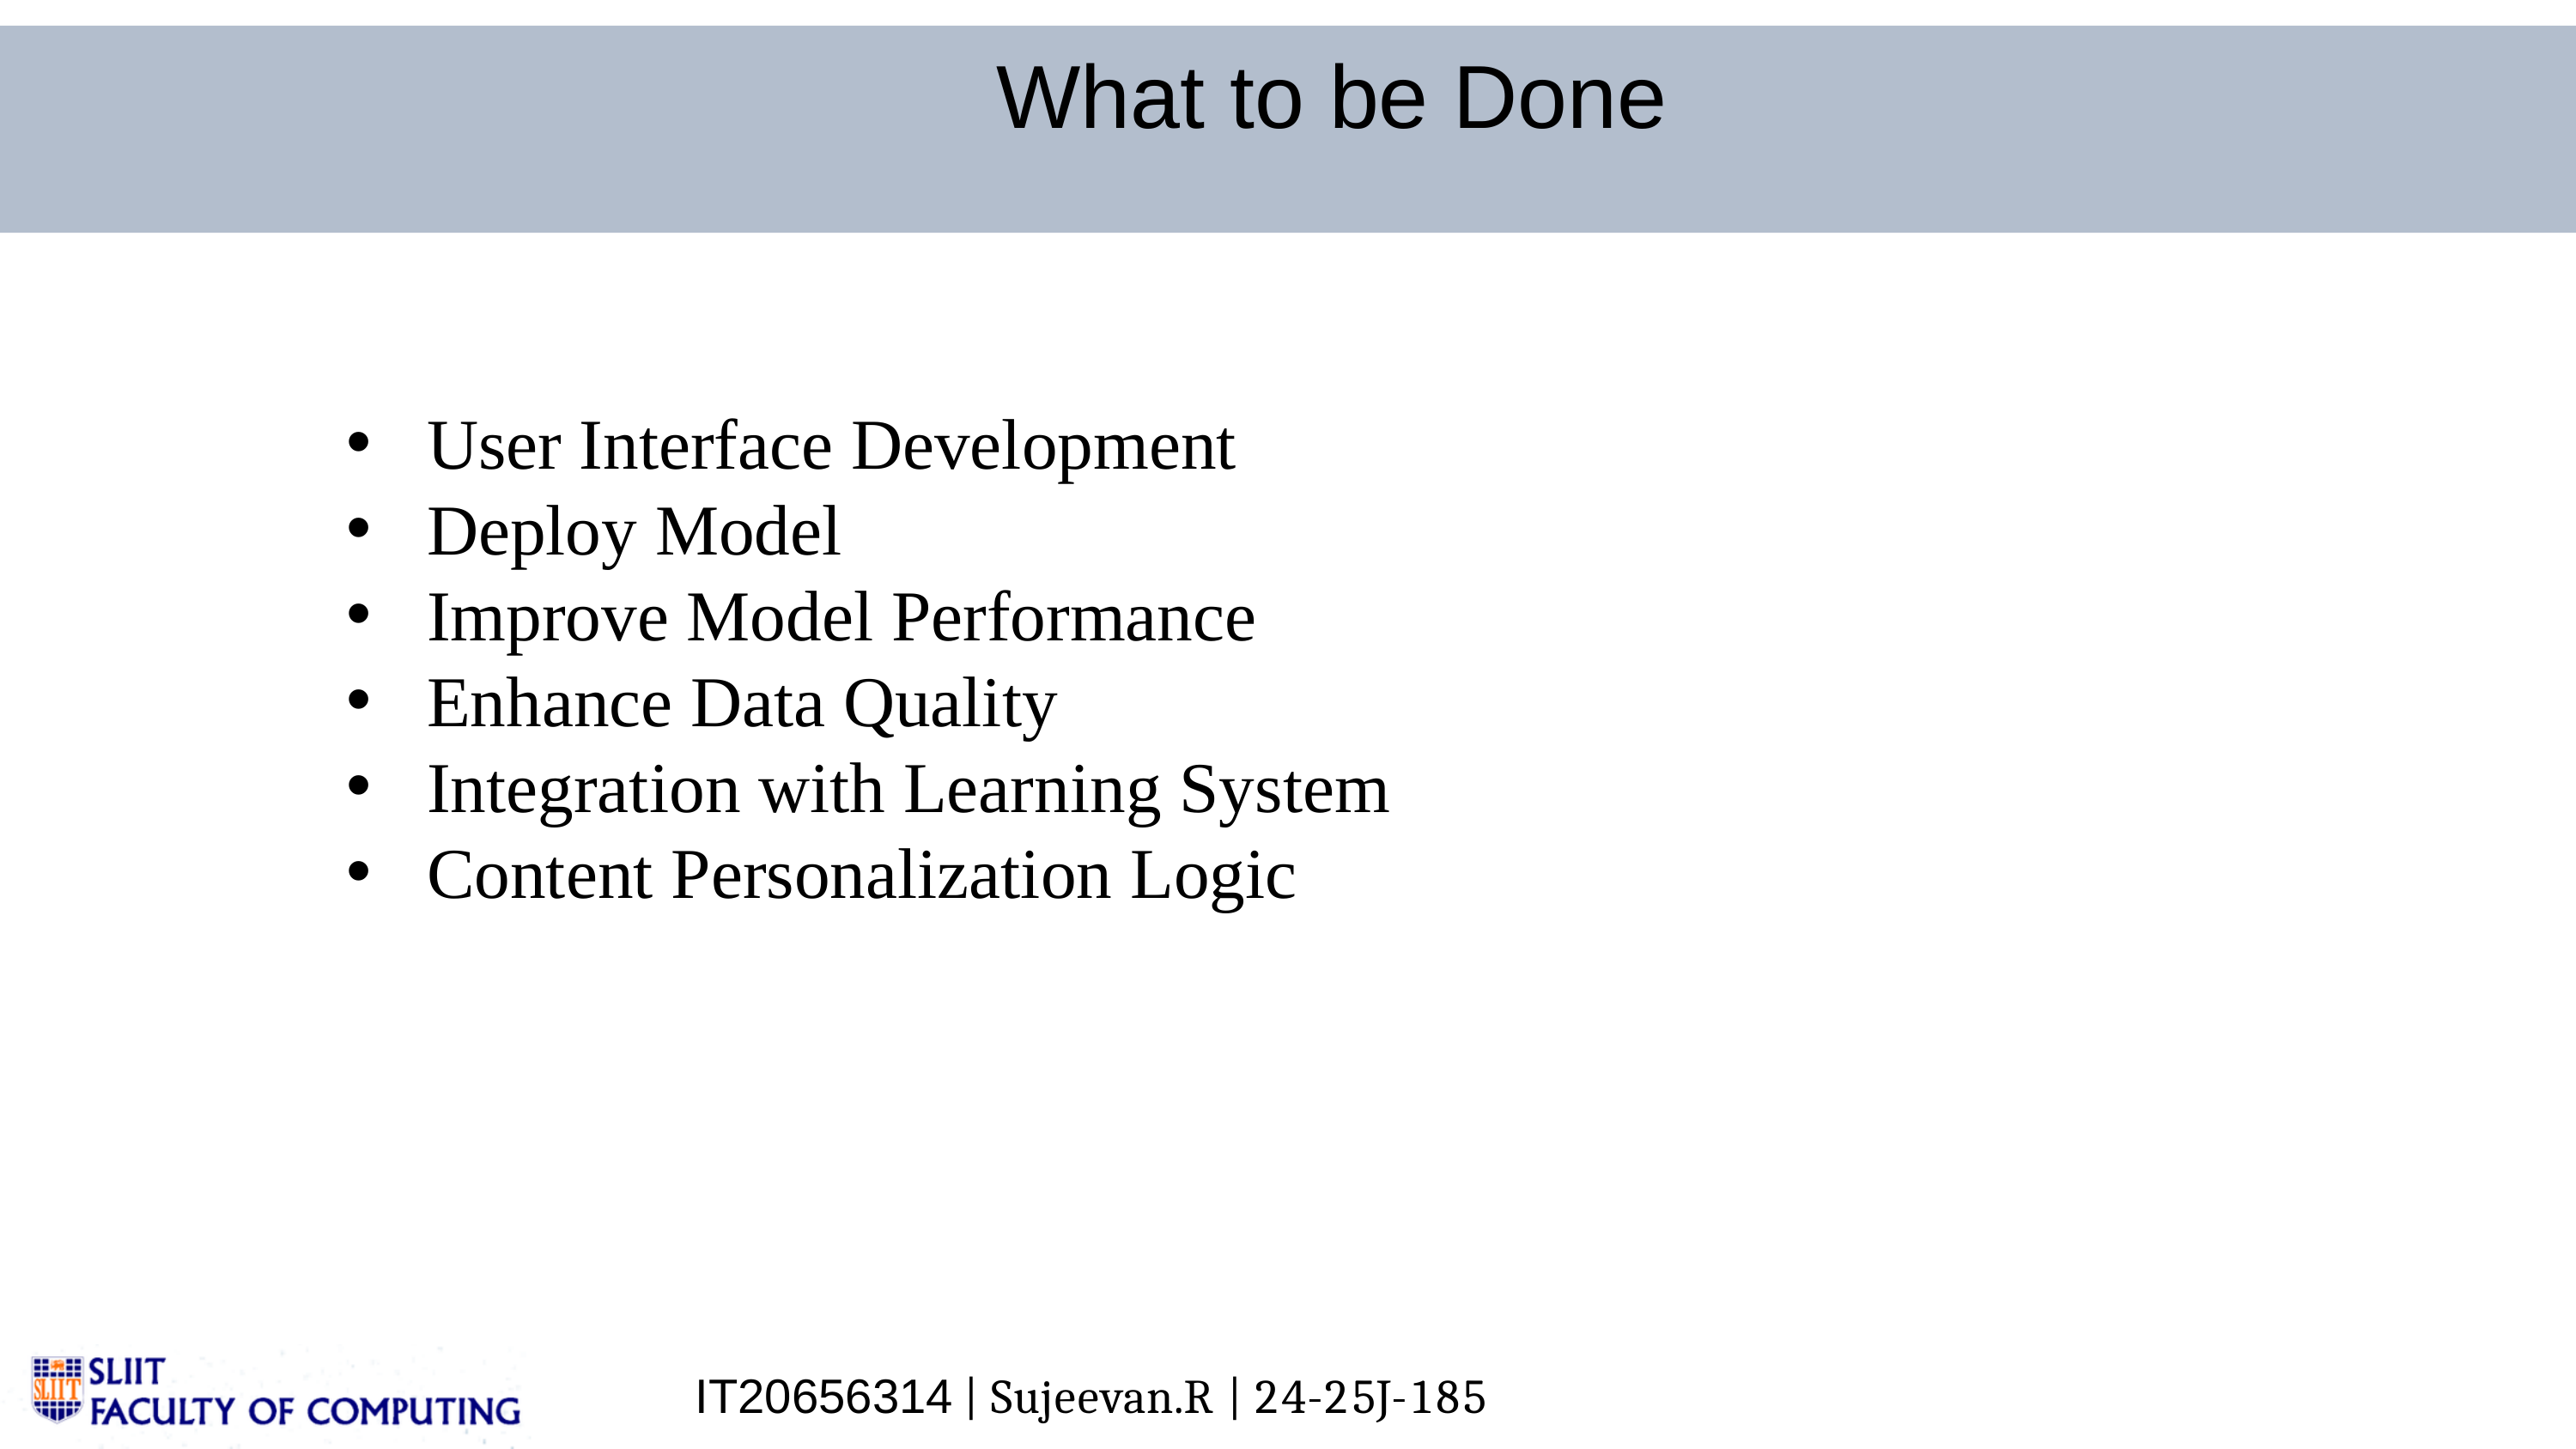

What to be Done
User Interface Development
Deploy Model
Improve Model Performance
Enhance Data Quality
Integration with Learning System
Content Personalization Logic

IT20656314 | Sujeevan.R | 24-25J-185